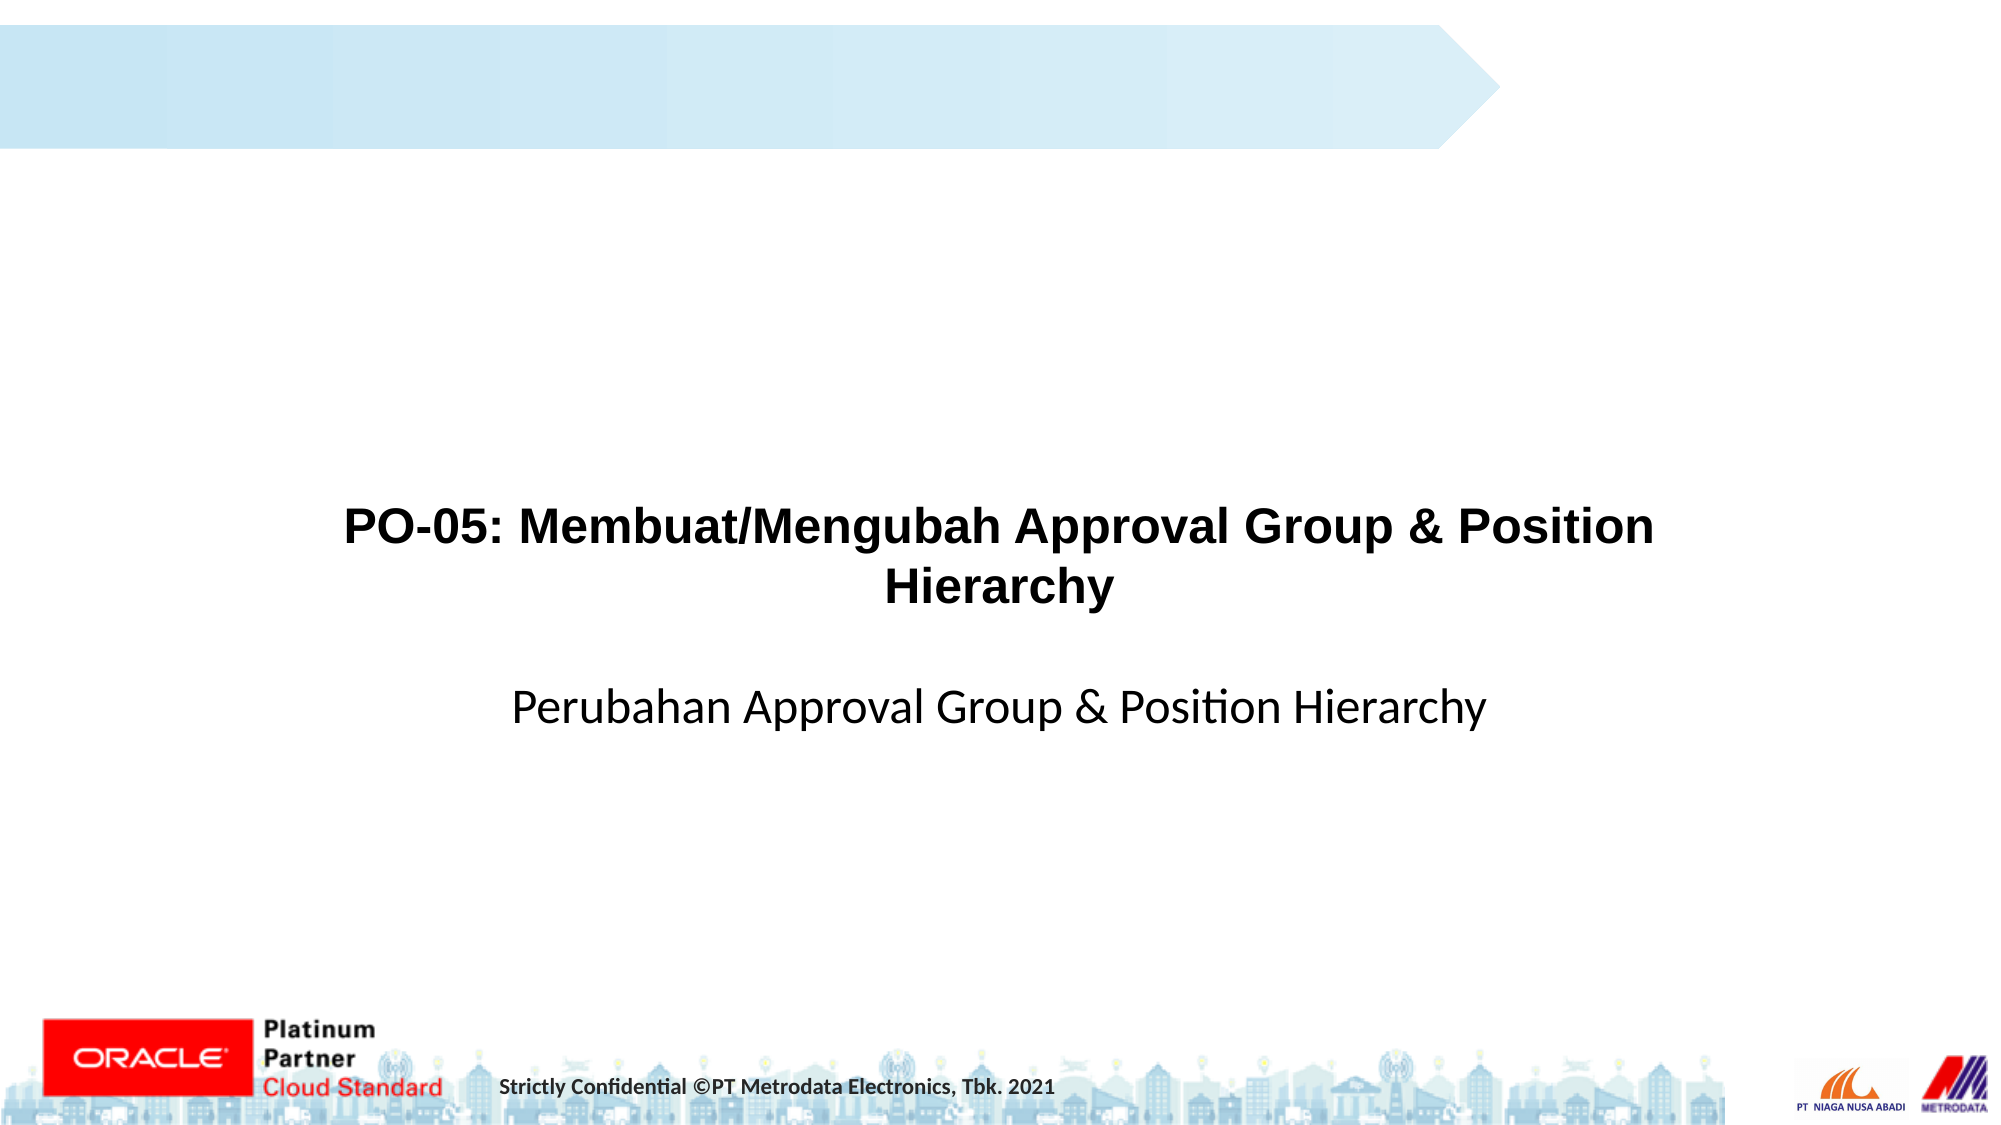

PO-05: Membuat/Mengubah Approval Group & Position Hierarchy

Perubahan Approval Group & Position Hierarchy